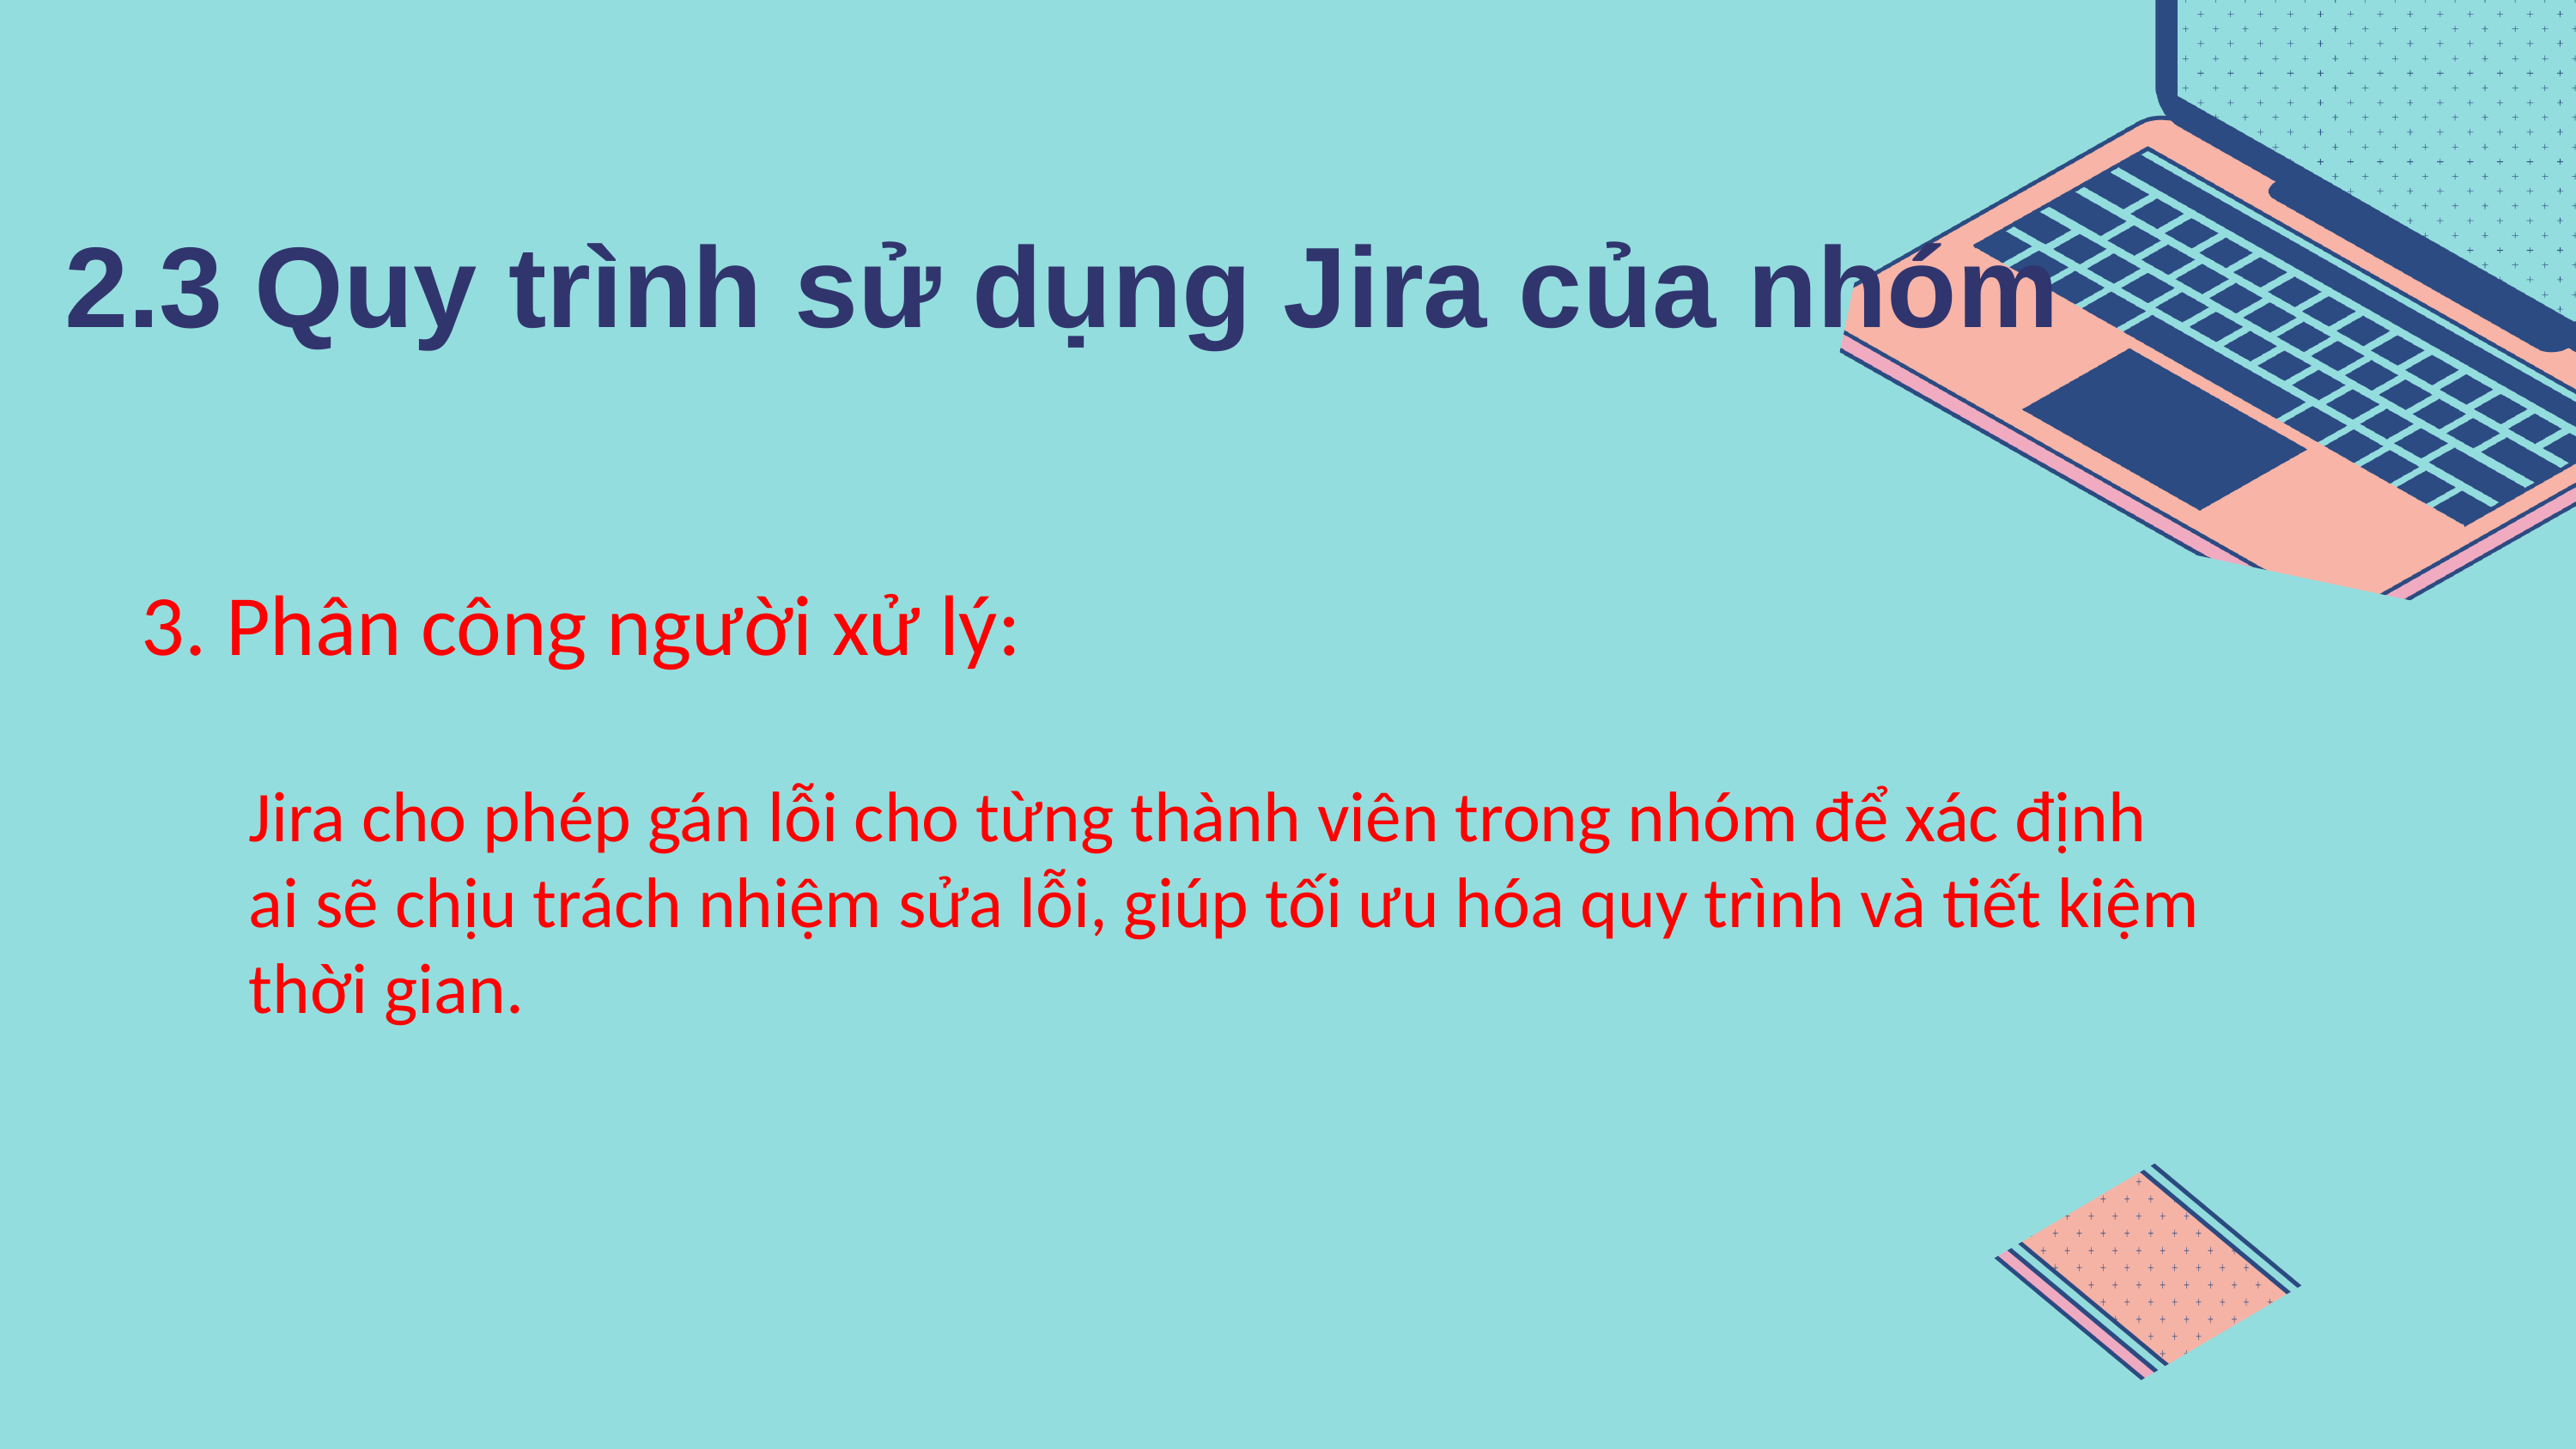

2.3 Quy trình sử dụng Jira của nhóm
3. Phân công người xử lý:
Jira cho phép gán lỗi cho từng thành viên trong nhóm để xác định ai sẽ chịu trách nhiệm sửa lỗi, giúp tối ưu hóa quy trình và tiết kiệm thời gian.